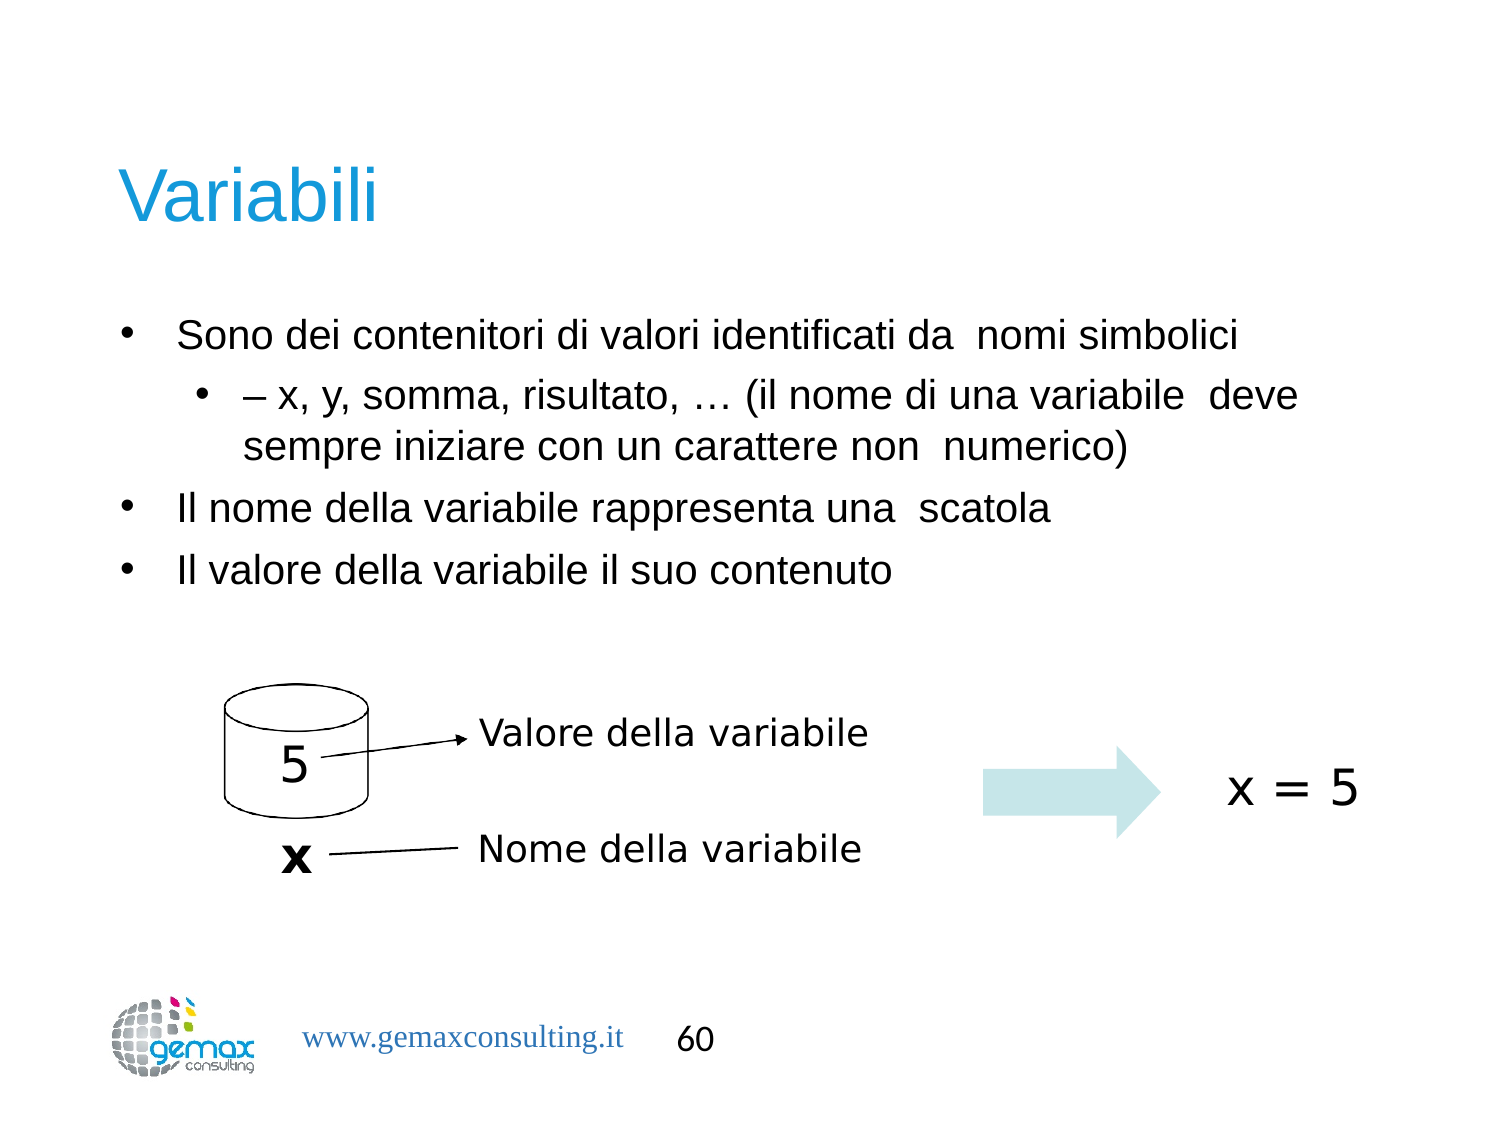

# Variabili
Sono dei contenitori di valori identificati da  nomi simbolici
– x, y, somma, risultato, … (il nome di una variabile  deve sempre iniziare con un carattere non  numerico)
Il nome della variabile rappresenta una  scatola
Il valore della variabile il suo contenuto

Valore della variabile
5
x

x = 5
Nome della variabile

60